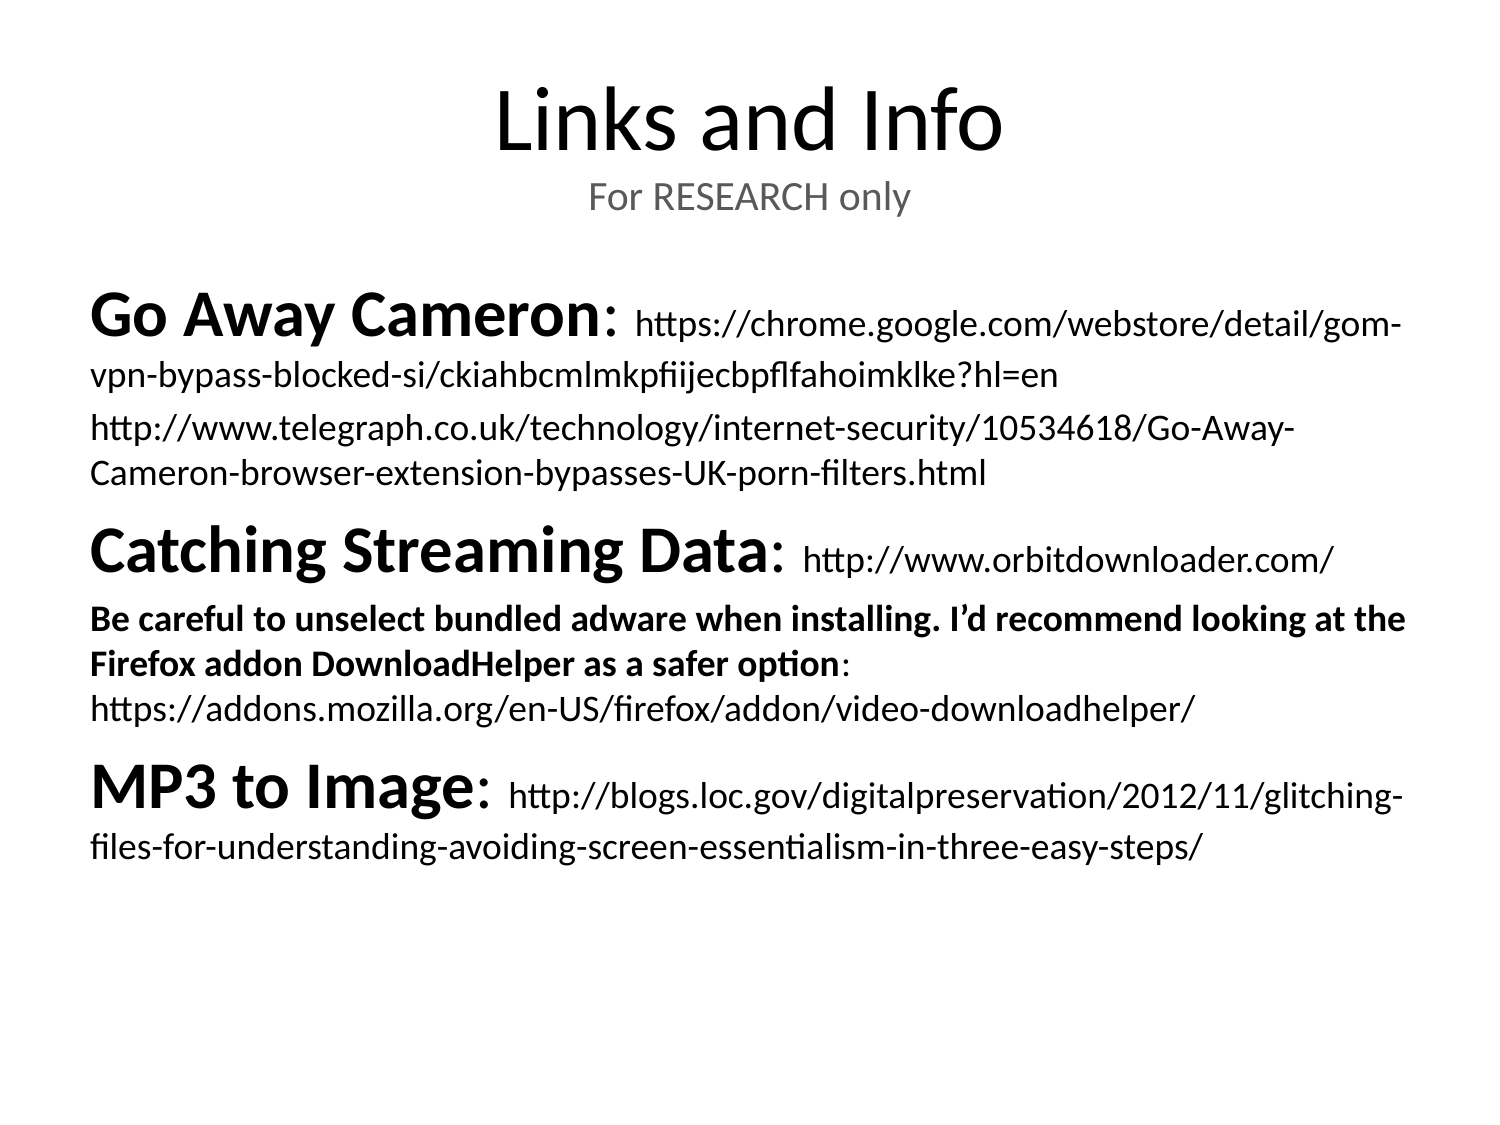

# Links and Info For RESEARCH only
Go Away Cameron: https://chrome.google.com/webstore/detail/gom-vpn-bypass-blocked-si/ckiahbcmlmkpfiijecbpflfahoimklke?hl=en
http://www.telegraph.co.uk/technology/internet-security/10534618/Go-Away-Cameron-browser-extension-bypasses-UK-porn-filters.html
Catching Streaming Data: http://www.orbitdownloader.com/
Be careful to unselect bundled adware when installing. I’d recommend looking at the Firefox addon DownloadHelper as a safer option: https://addons.mozilla.org/en-US/firefox/addon/video-downloadhelper/
MP3 to Image: http://blogs.loc.gov/digitalpreservation/2012/11/glitching-files-for-understanding-avoiding-screen-essentialism-in-three-easy-steps/